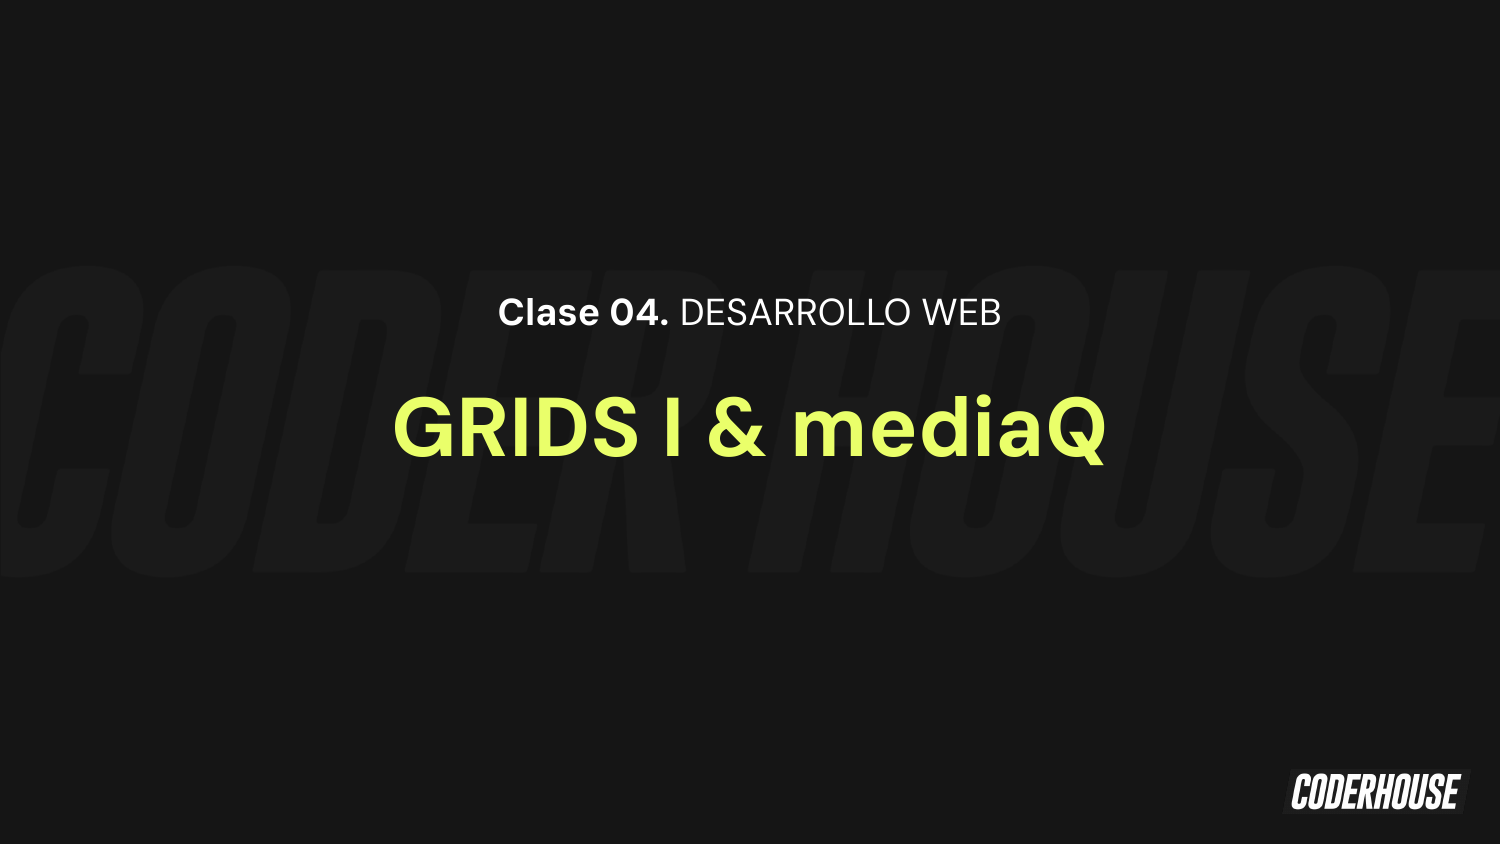

Clase 04. DESARROLLO WEB
GRIDS I & mediaQ